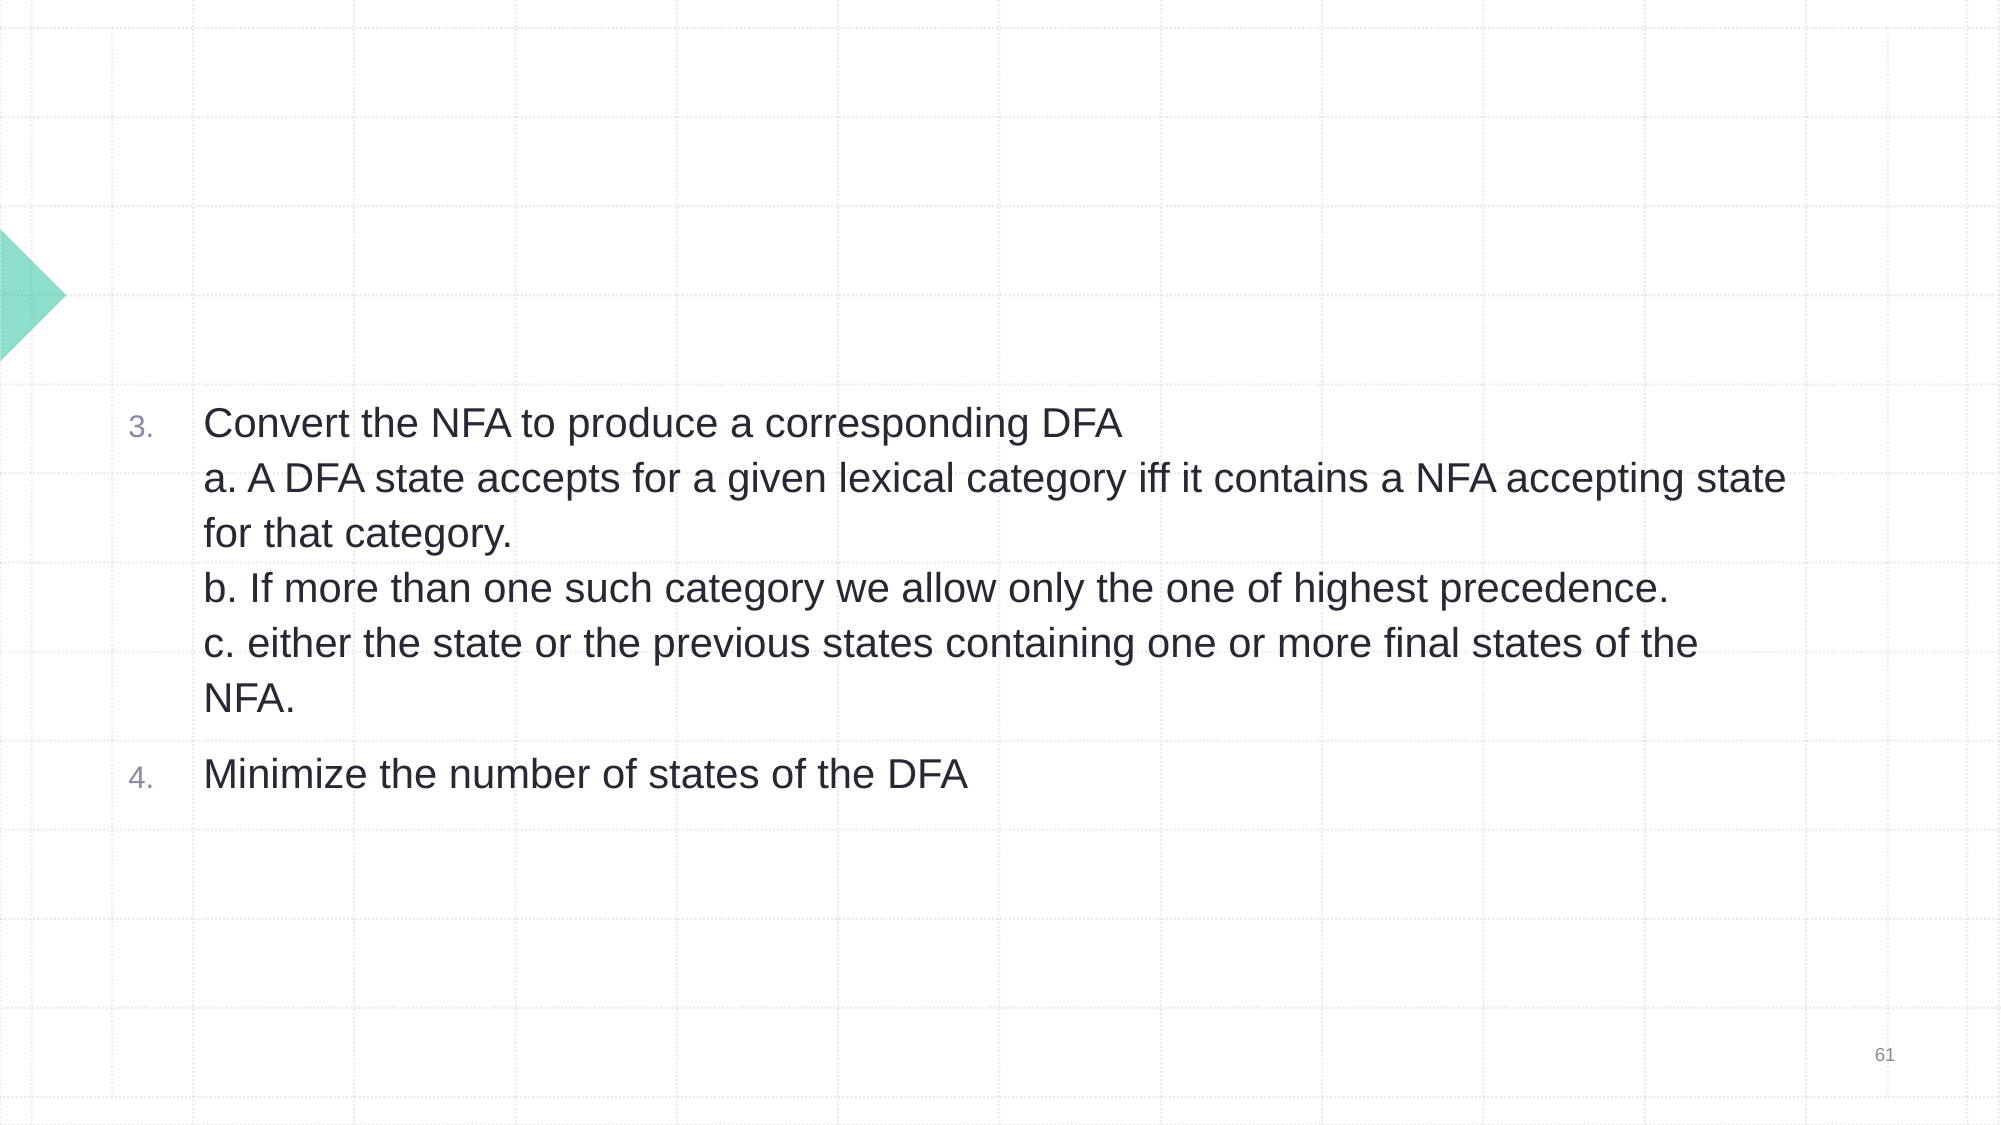

#
Convert the NFA to produce a corresponding DFA
a. A DFA state accepts for a given lexical category iff it contains a NFA accepting state for that category.
b. If more than one such category we allow only the one of highest precedence.
c. either the state or the previous states containing one or more final states of the NFA.
Minimize the number of states of the DFA

61